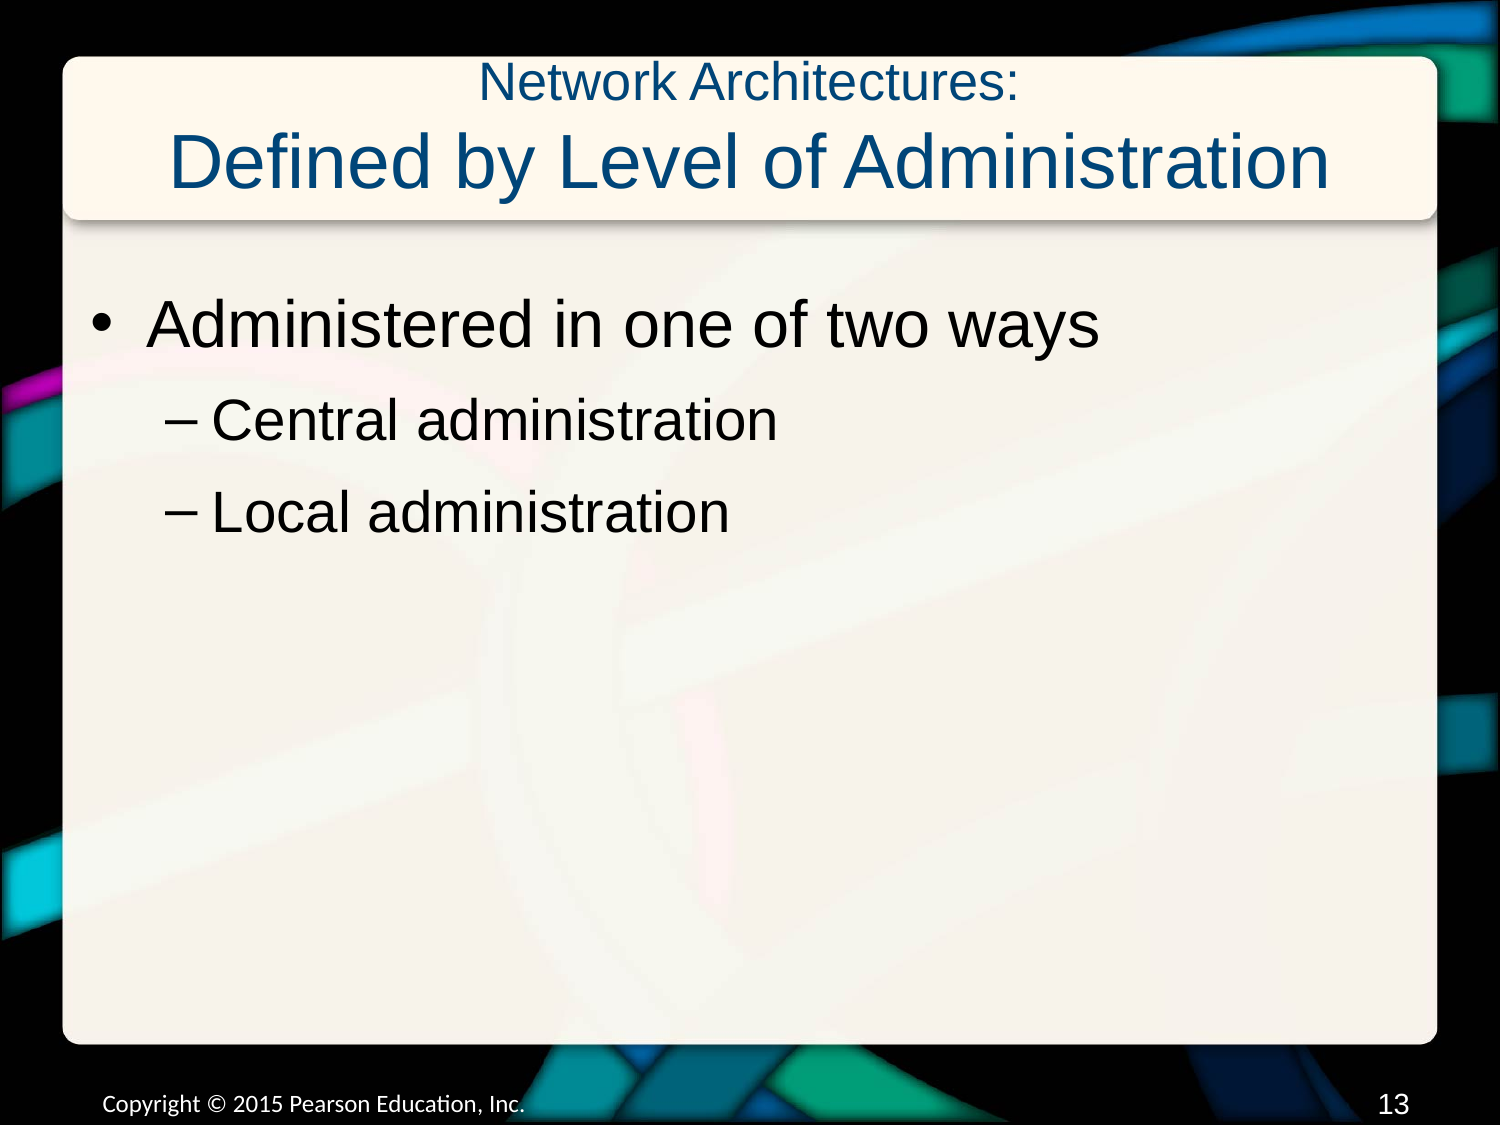

# Network Architectures: Defined by Level of Administration
Administered in one of two ways
Central administration
Local administration
Copyright © 2015 Pearson Education, Inc.
13